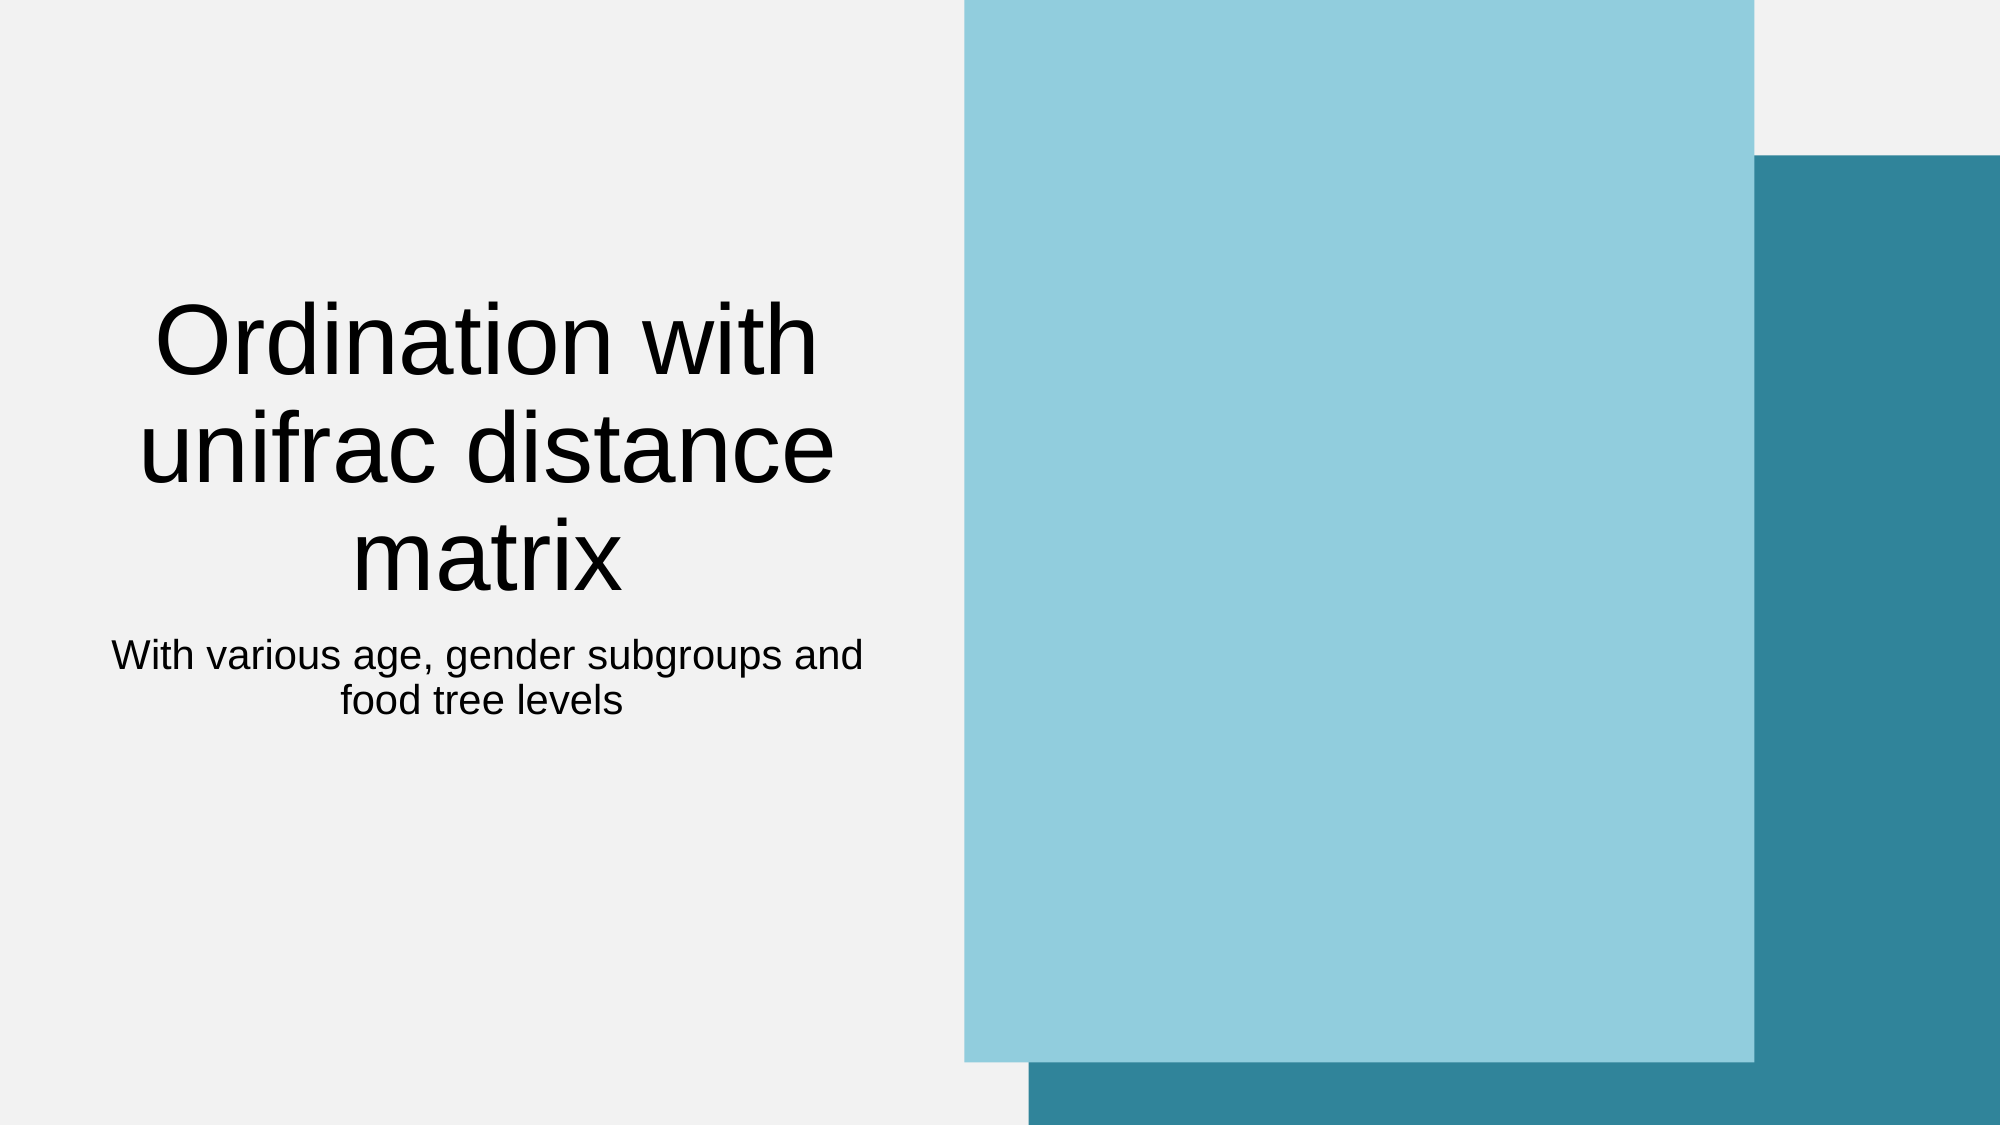

# Ordination with unifrac distance matrix
With various age, gender subgroups and food tree levels